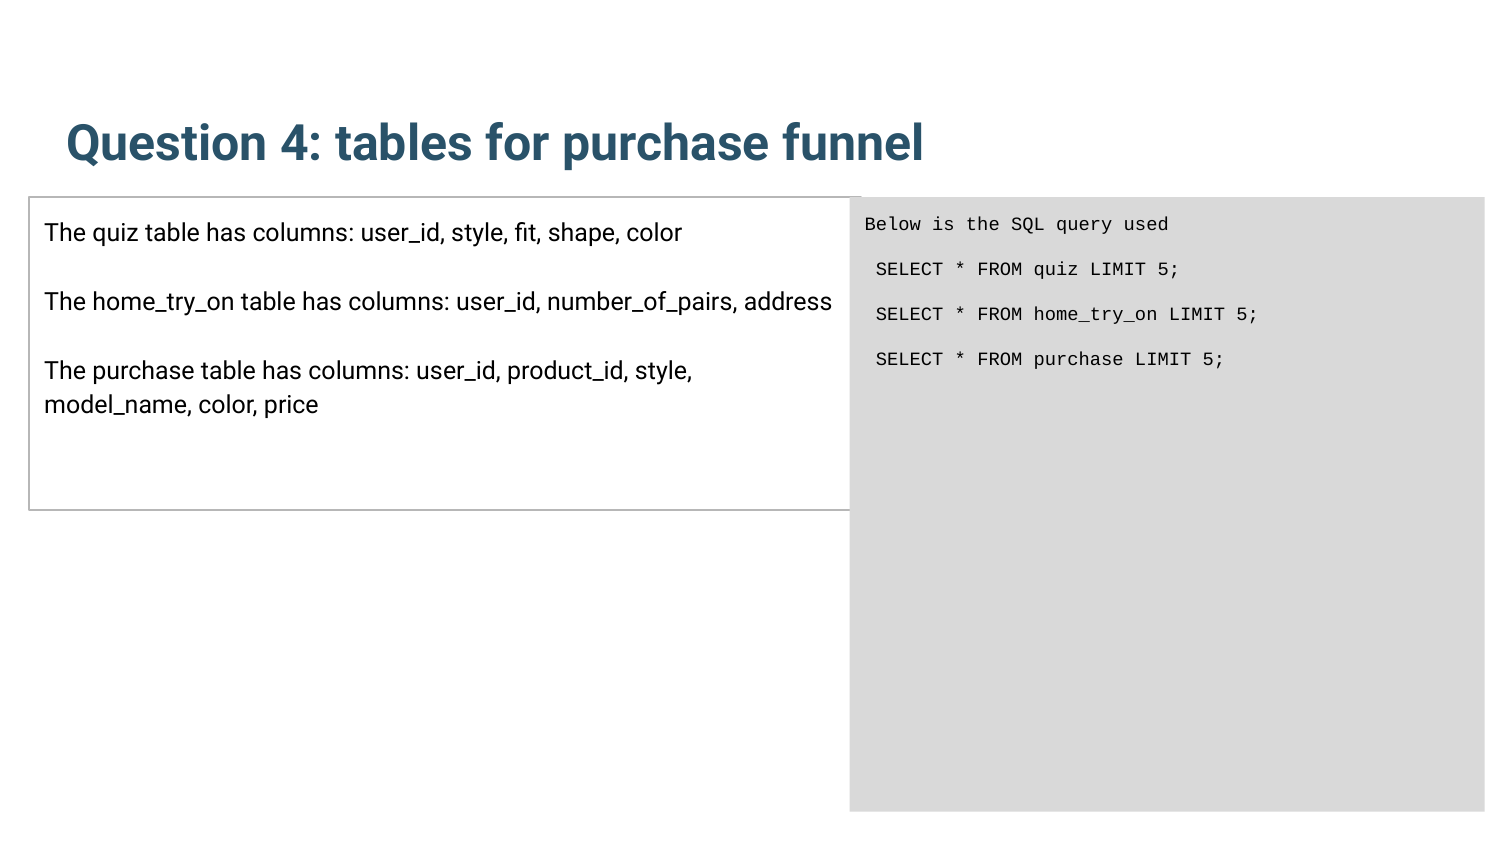

Question 4: tables for purchase funnel
The quiz table has columns: user_id, style, fit, shape, color

The home_try_on table has columns: user_id, number_of_pairs, address

The purchase table has columns: user_id, product_id, style, model_name, color, price
Below is the SQL query used

 SELECT * FROM quiz LIMIT 5;

 SELECT * FROM home_try_on LIMIT 5;

 SELECT * FROM purchase LIMIT 5;